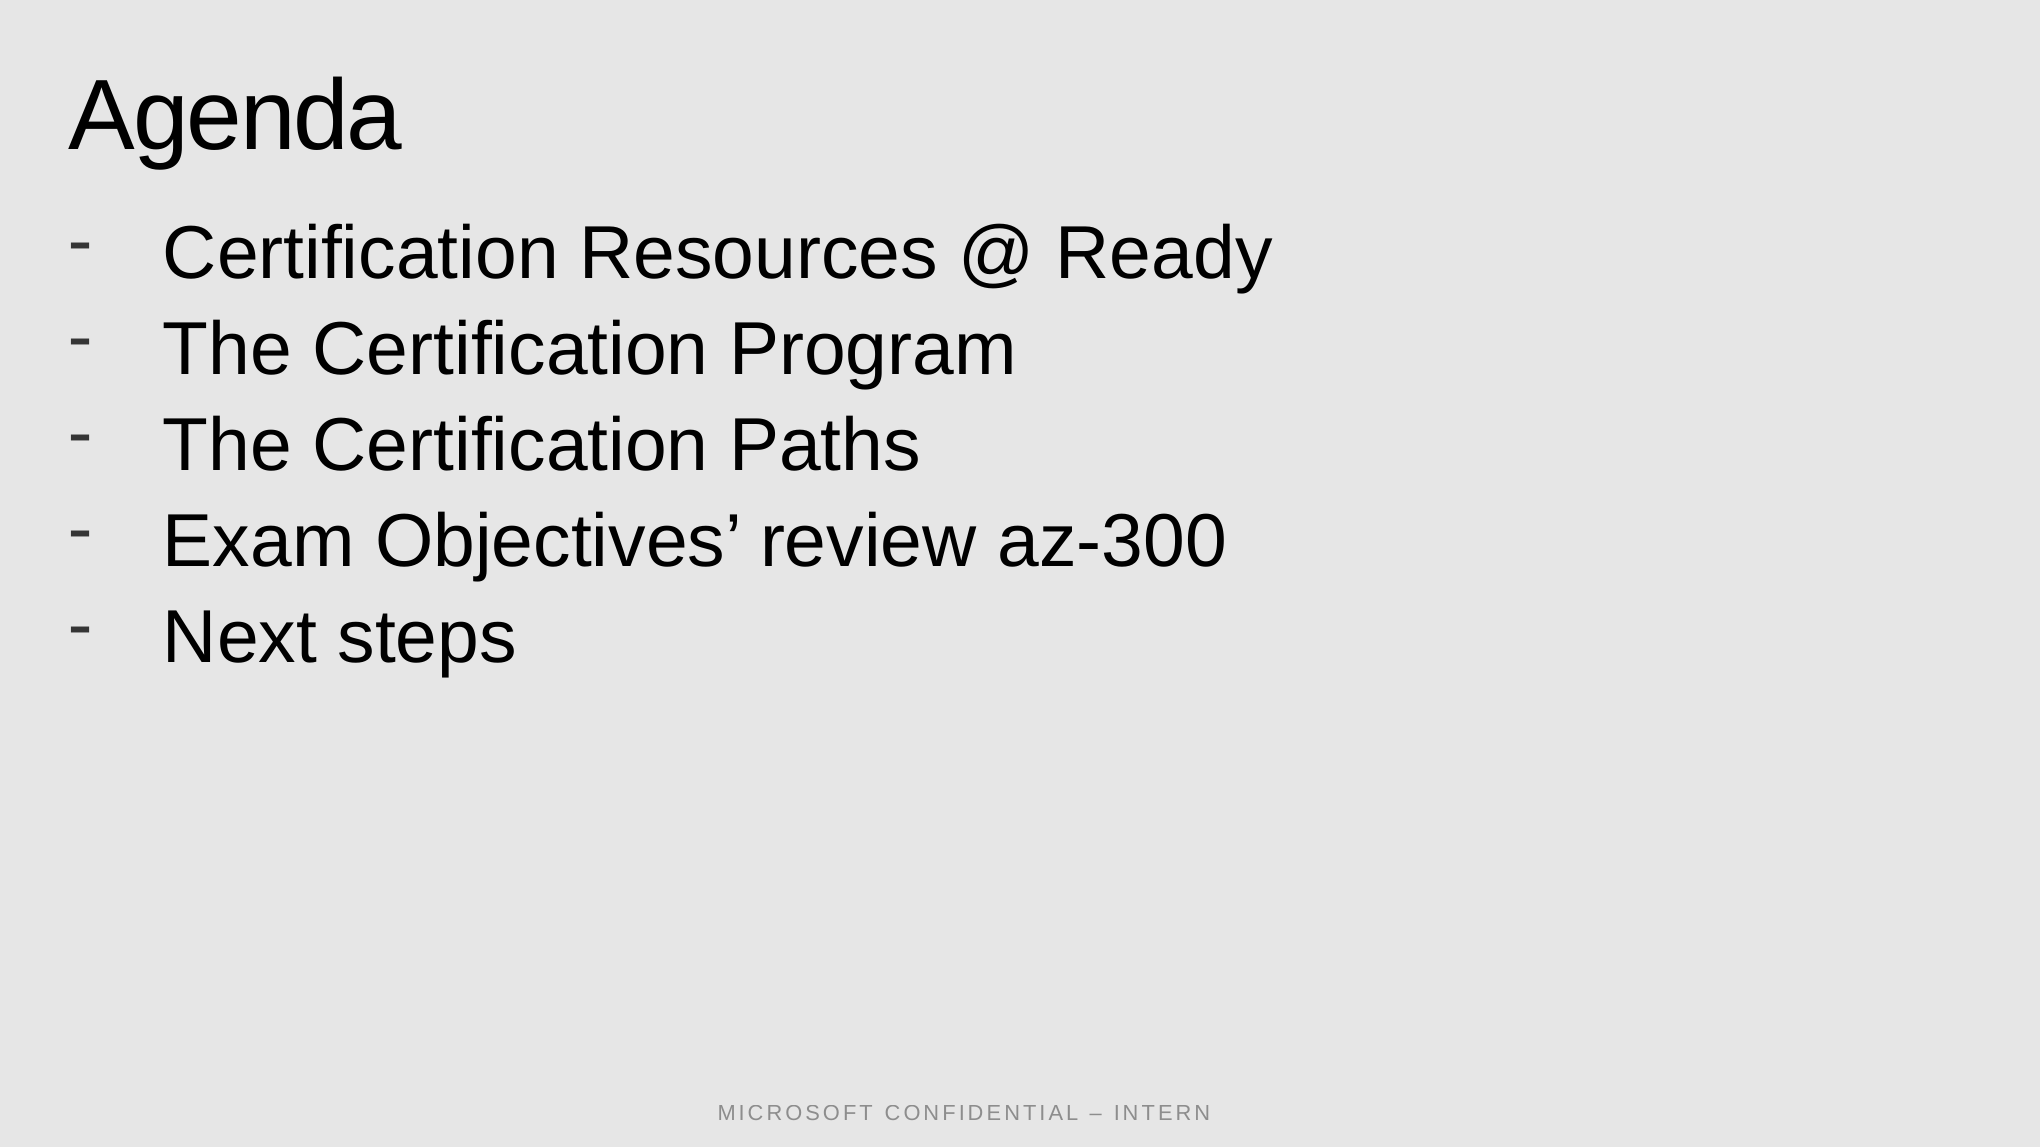

# Agenda
Certification Resources @ Ready
The Certification Program
The Certification Paths
Exam Objectives’ review az-300
Next steps